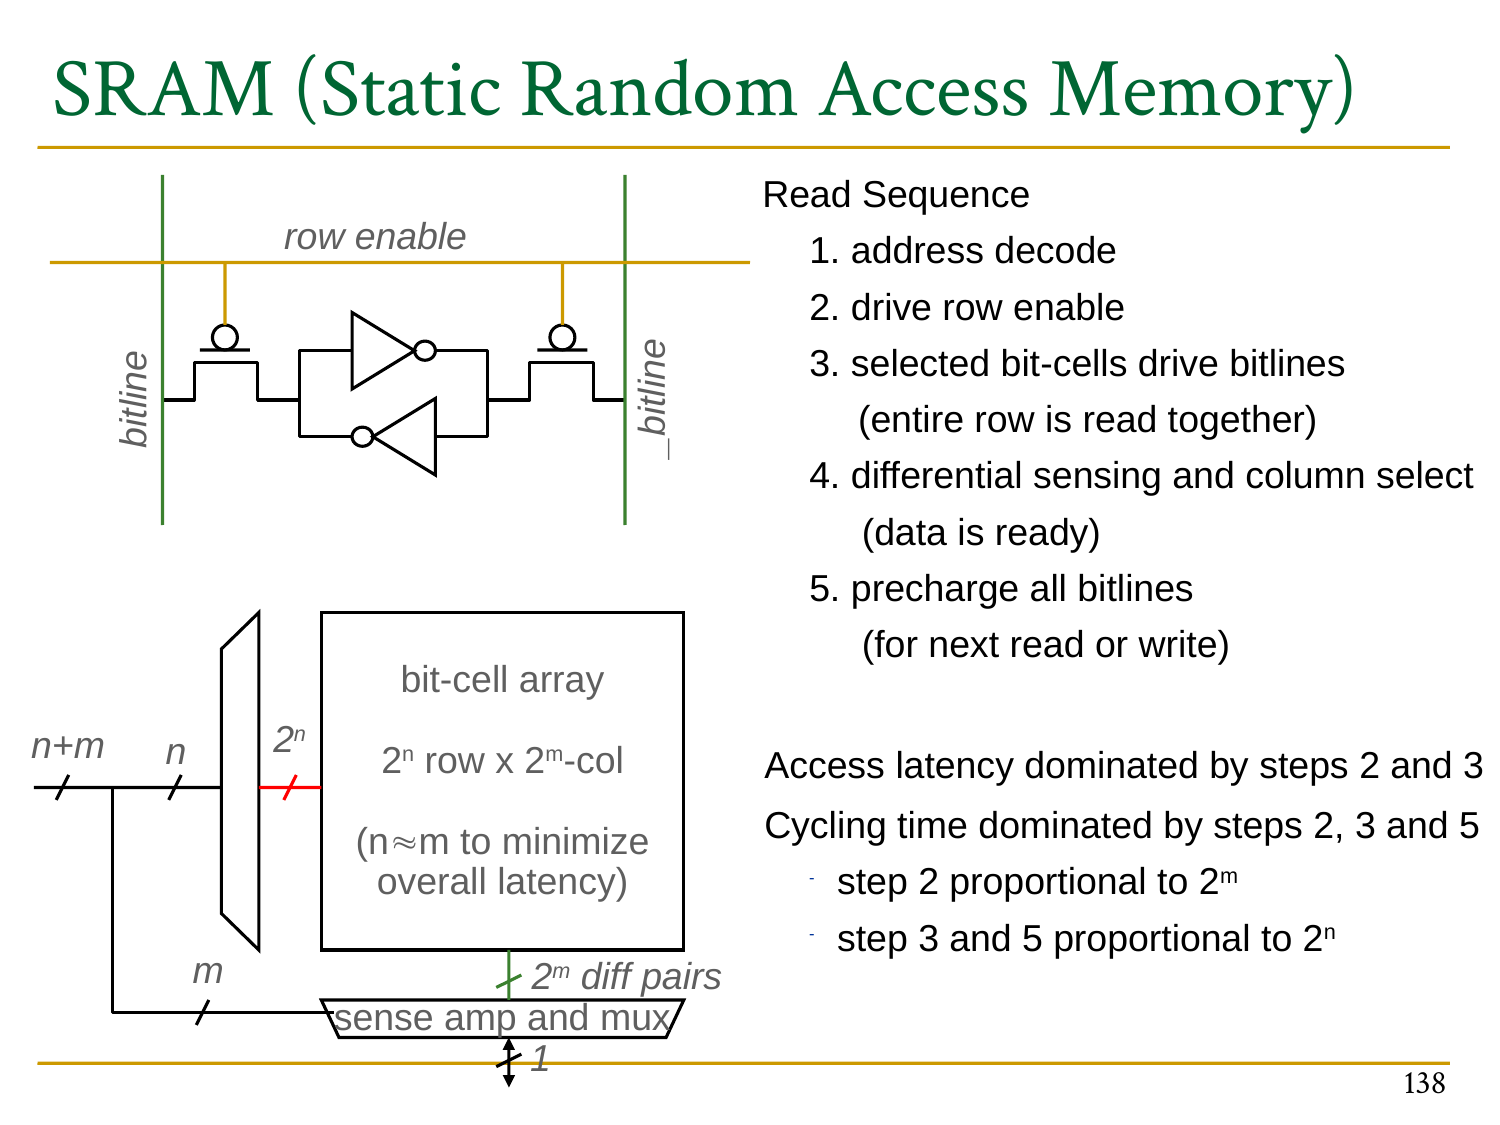

# SRAM (Static Random Access Memory)
 Read Sequence
1. address decode
2. drive row enable
3. selected bit-cells drive bitlines
	  (entire row is read together)
4. differential sensing and column select
     (data is ready)
5. precharge all bitlines
     (for next read or write)

 Access latency dominated by steps 2 and 3
 Cycling time dominated by steps 2, 3 and 5
step 2 proportional to 2m
step 3 and 5 proportional to 2n

row enable

_bitline
bitline
bit-cell array

2n row x 2m-col

(n≈m to minimize
overall latency)
2n
n+m
n

m

2m diff pairs

sense amp and mux
1
138